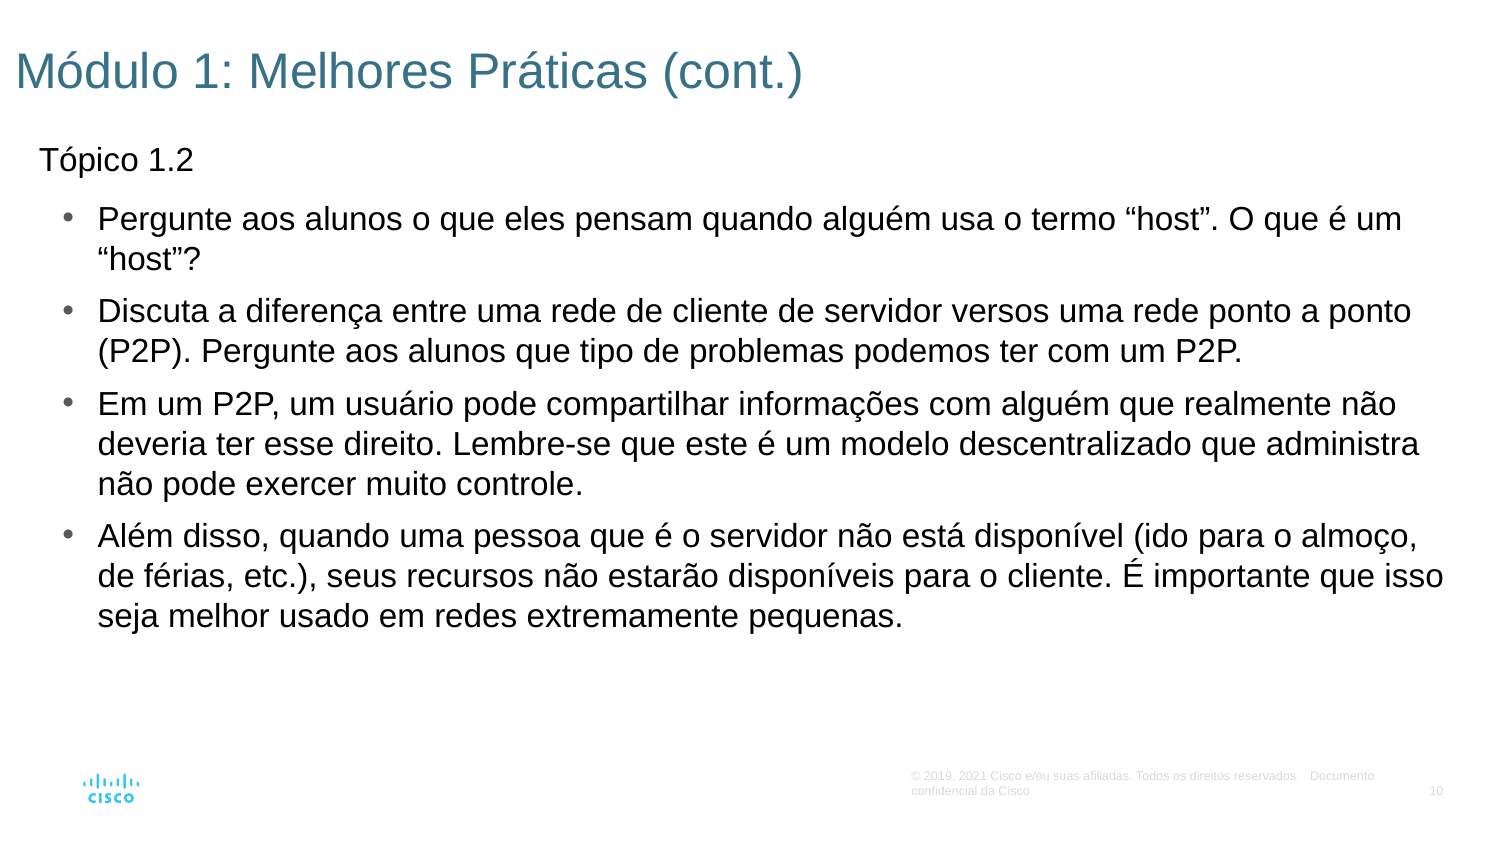

# Módulo 1: Melhores Práticas (cont.)
Tópico 1.2
Pergunte aos alunos o que eles pensam quando alguém usa o termo “host”. O que é um “host”?
Discuta a diferença entre uma rede de cliente de servidor versos uma rede ponto a ponto (P2P). Pergunte aos alunos que tipo de problemas podemos ter com um P2P.
Em um P2P, um usuário pode compartilhar informações com alguém que realmente não deveria ter esse direito. Lembre-se que este é um modelo descentralizado que administra não pode exercer muito controle.
Além disso, quando uma pessoa que é o servidor não está disponível (ido para o almoço, de férias, etc.), seus recursos não estarão disponíveis para o cliente. É importante que isso seja melhor usado em redes extremamente pequenas.